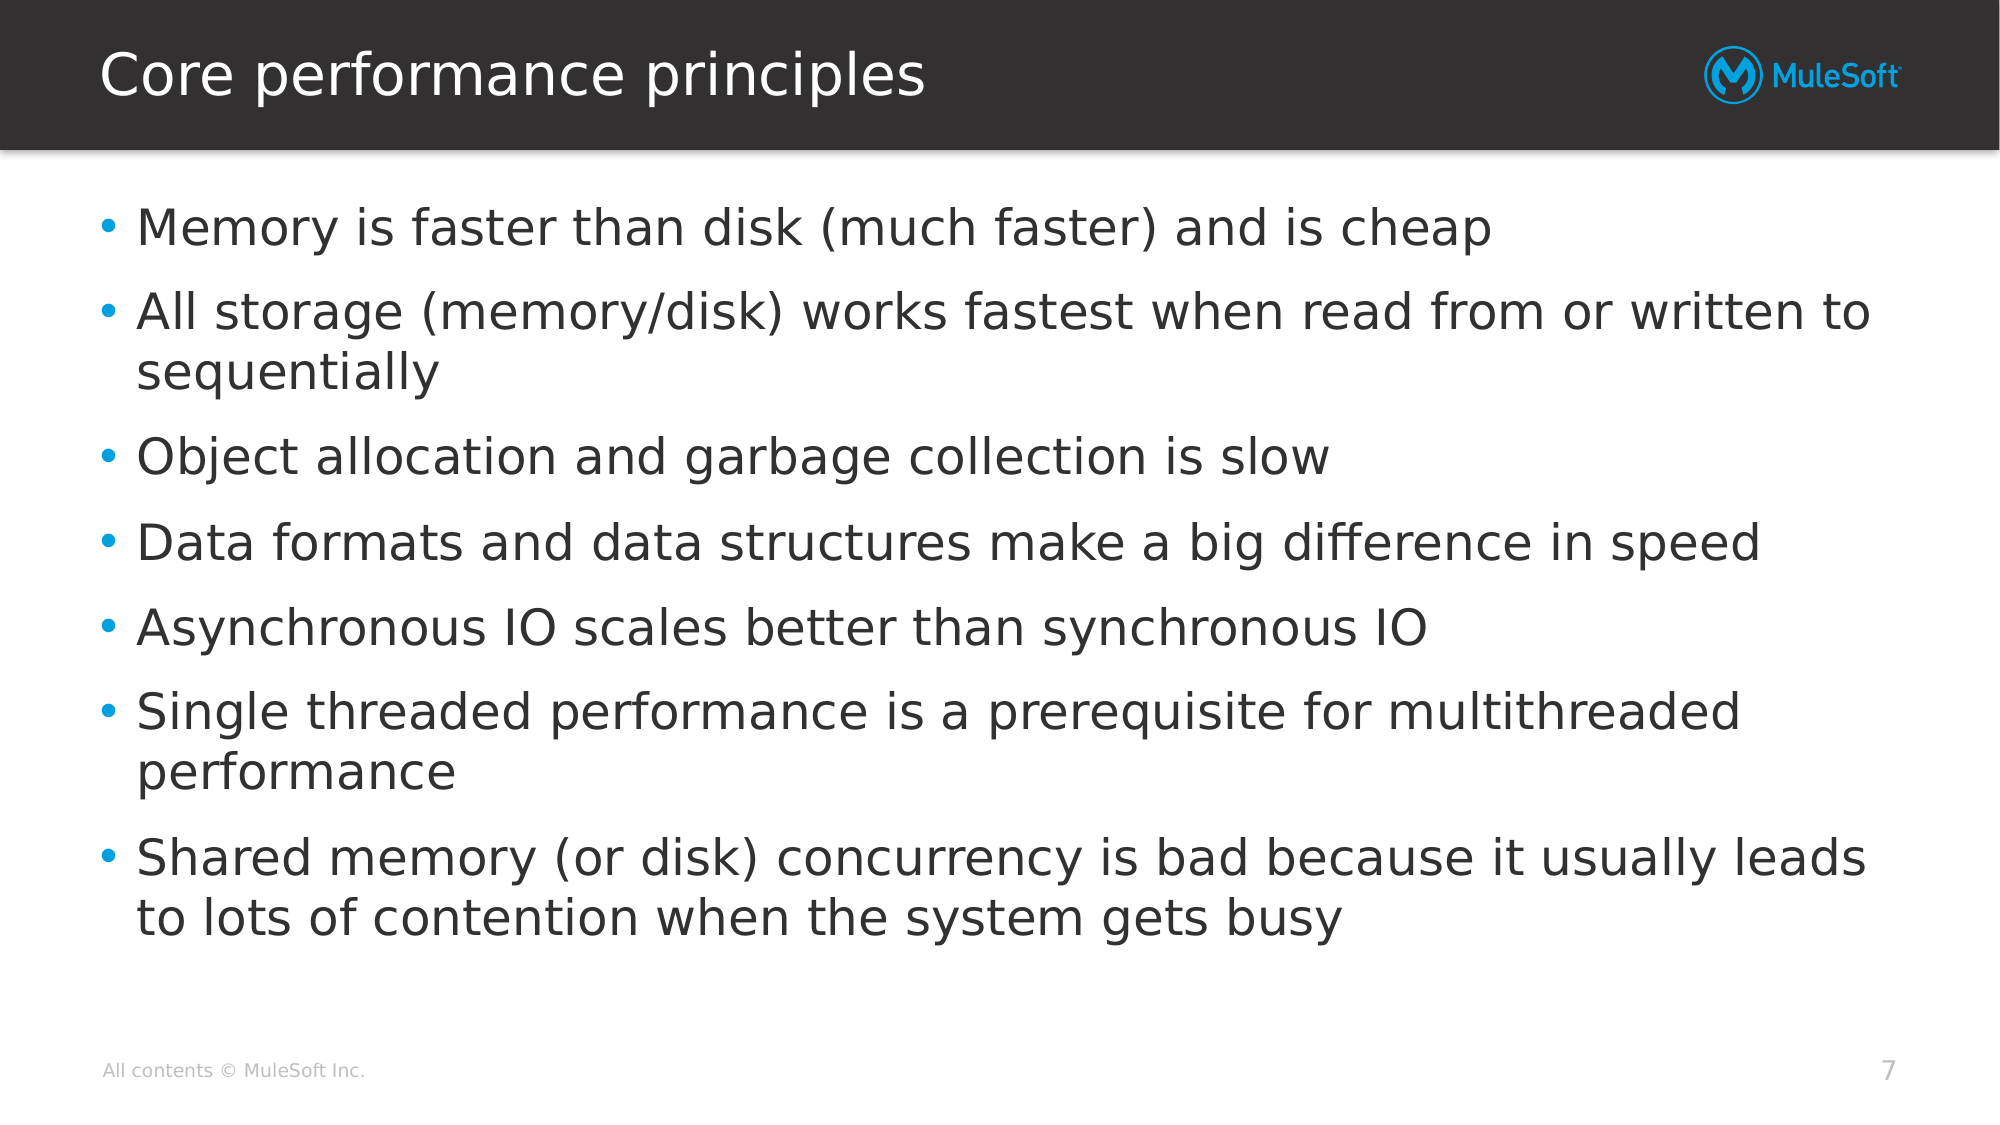

# Core performance principles
Memory is faster than disk (much faster) and is cheap
All storage (memory/disk) works fastest when read from or written to sequentially
Object allocation and garbage collection is slow
Data formats and data structures make a big difference in speed
Asynchronous IO scales better than synchronous IO
Single threaded performance is a prerequisite for multithreaded performance
Shared memory (or disk) concurrency is bad because it usually leads to lots of contention when the system gets busy

7